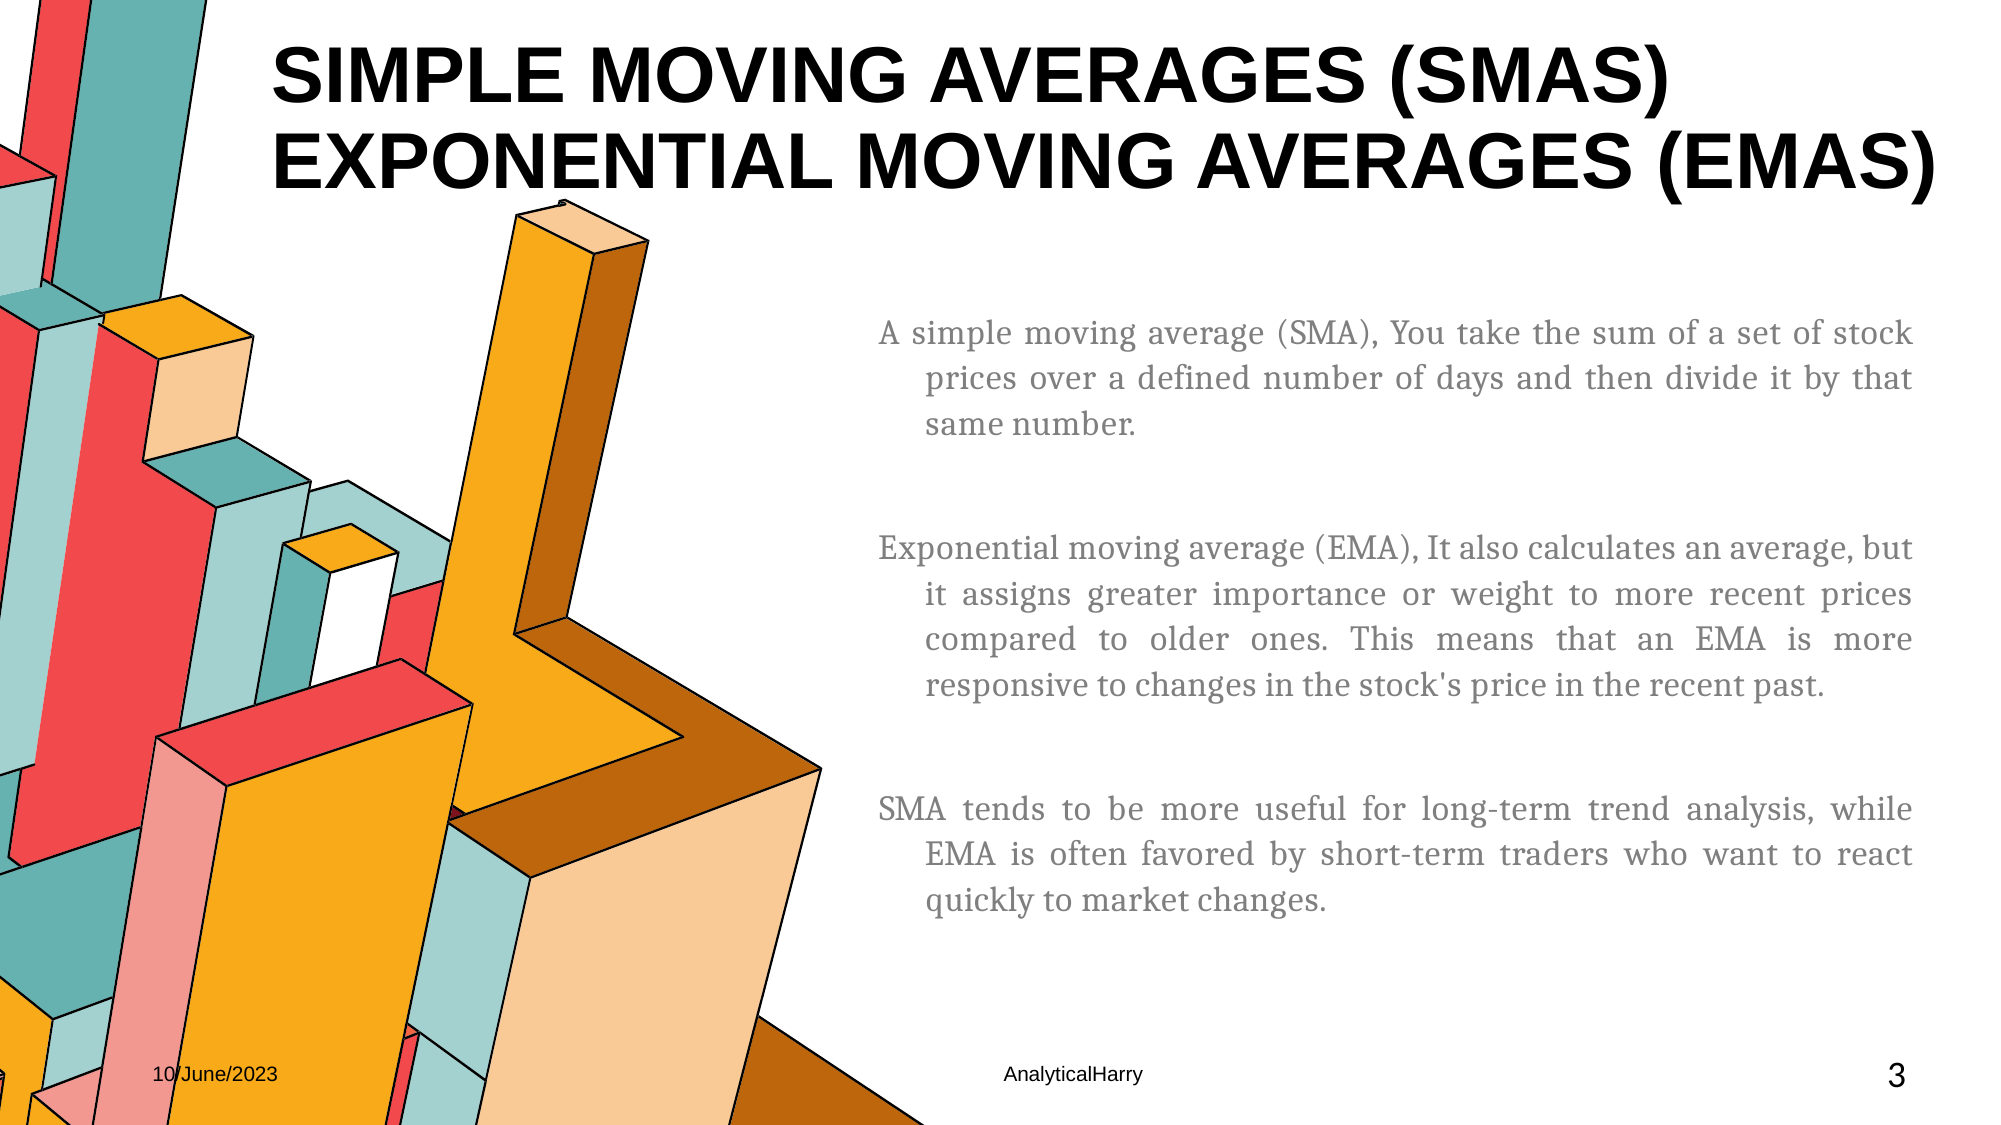

# simple moving averages (SMAs) exponential moving averages (EMAs)
A simple moving average (SMA), You take the sum of a set of stock prices over a defined number of days and then divide it by that same number.

Exponential moving average (EMA), It also calculates an average, but it assigns greater importance or weight to more recent prices compared to older ones. This means that an EMA is more responsive to changes in the stock's price in the recent past.

SMA tends to be more useful for long-term trend analysis, while EMA is often favored by short-term traders who want to react quickly to market changes.
10/June/2023
AnalyticalHarry
3